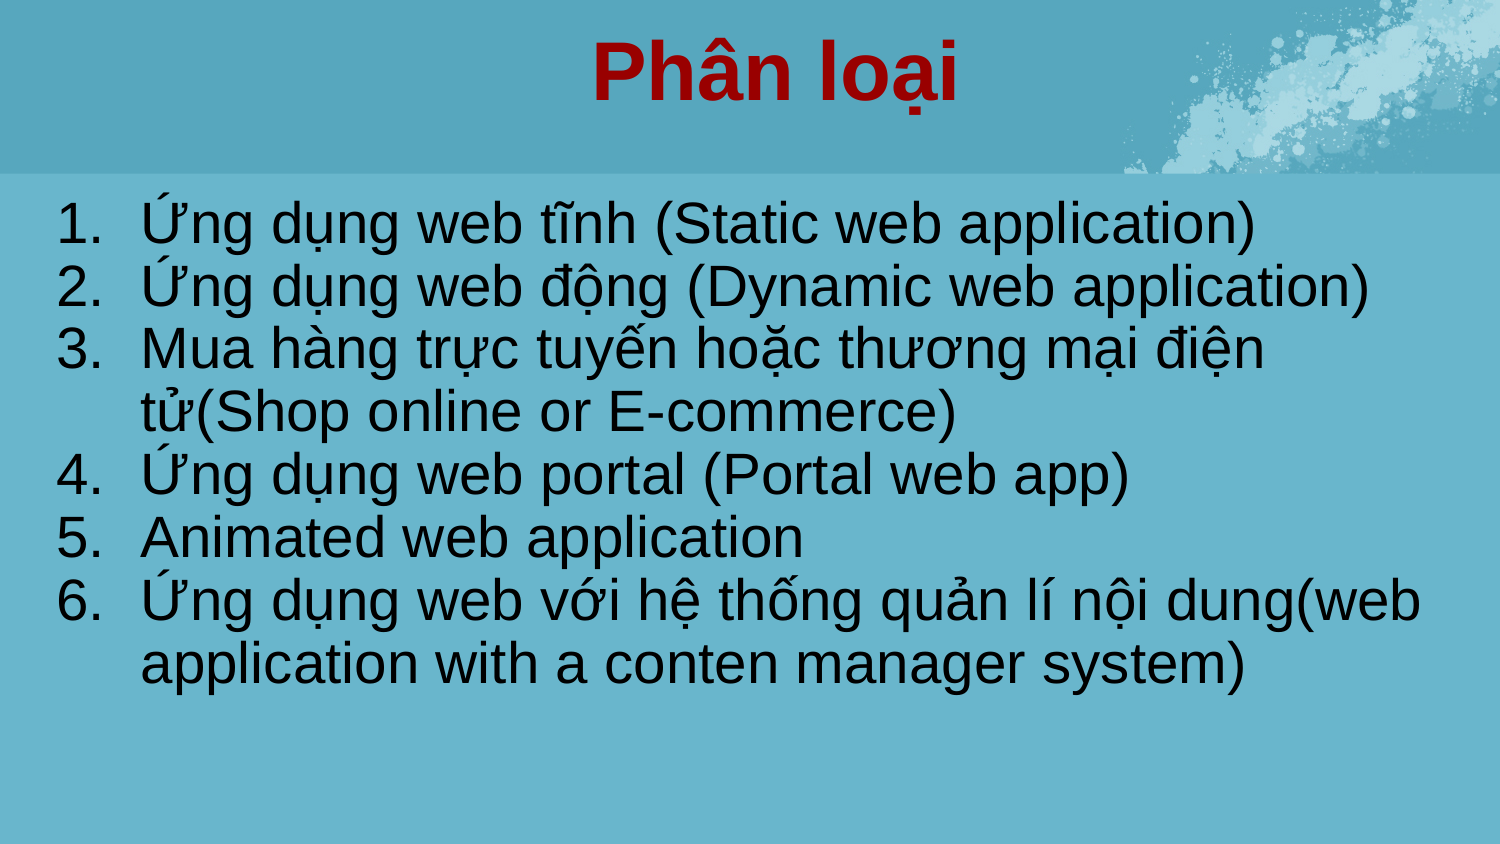

Phân loại
Ứng dụng web tĩnh (Static web application)
Ứng dụng web động (Dynamic web application)
Mua hàng trực tuyến hoặc thương mại điện tử(Shop online or E-commerce)
Ứng dụng web portal (Portal web app)
Animated web application
Ứng dụng web với hệ thống quản lí nội dung(web application with a conten manager system)